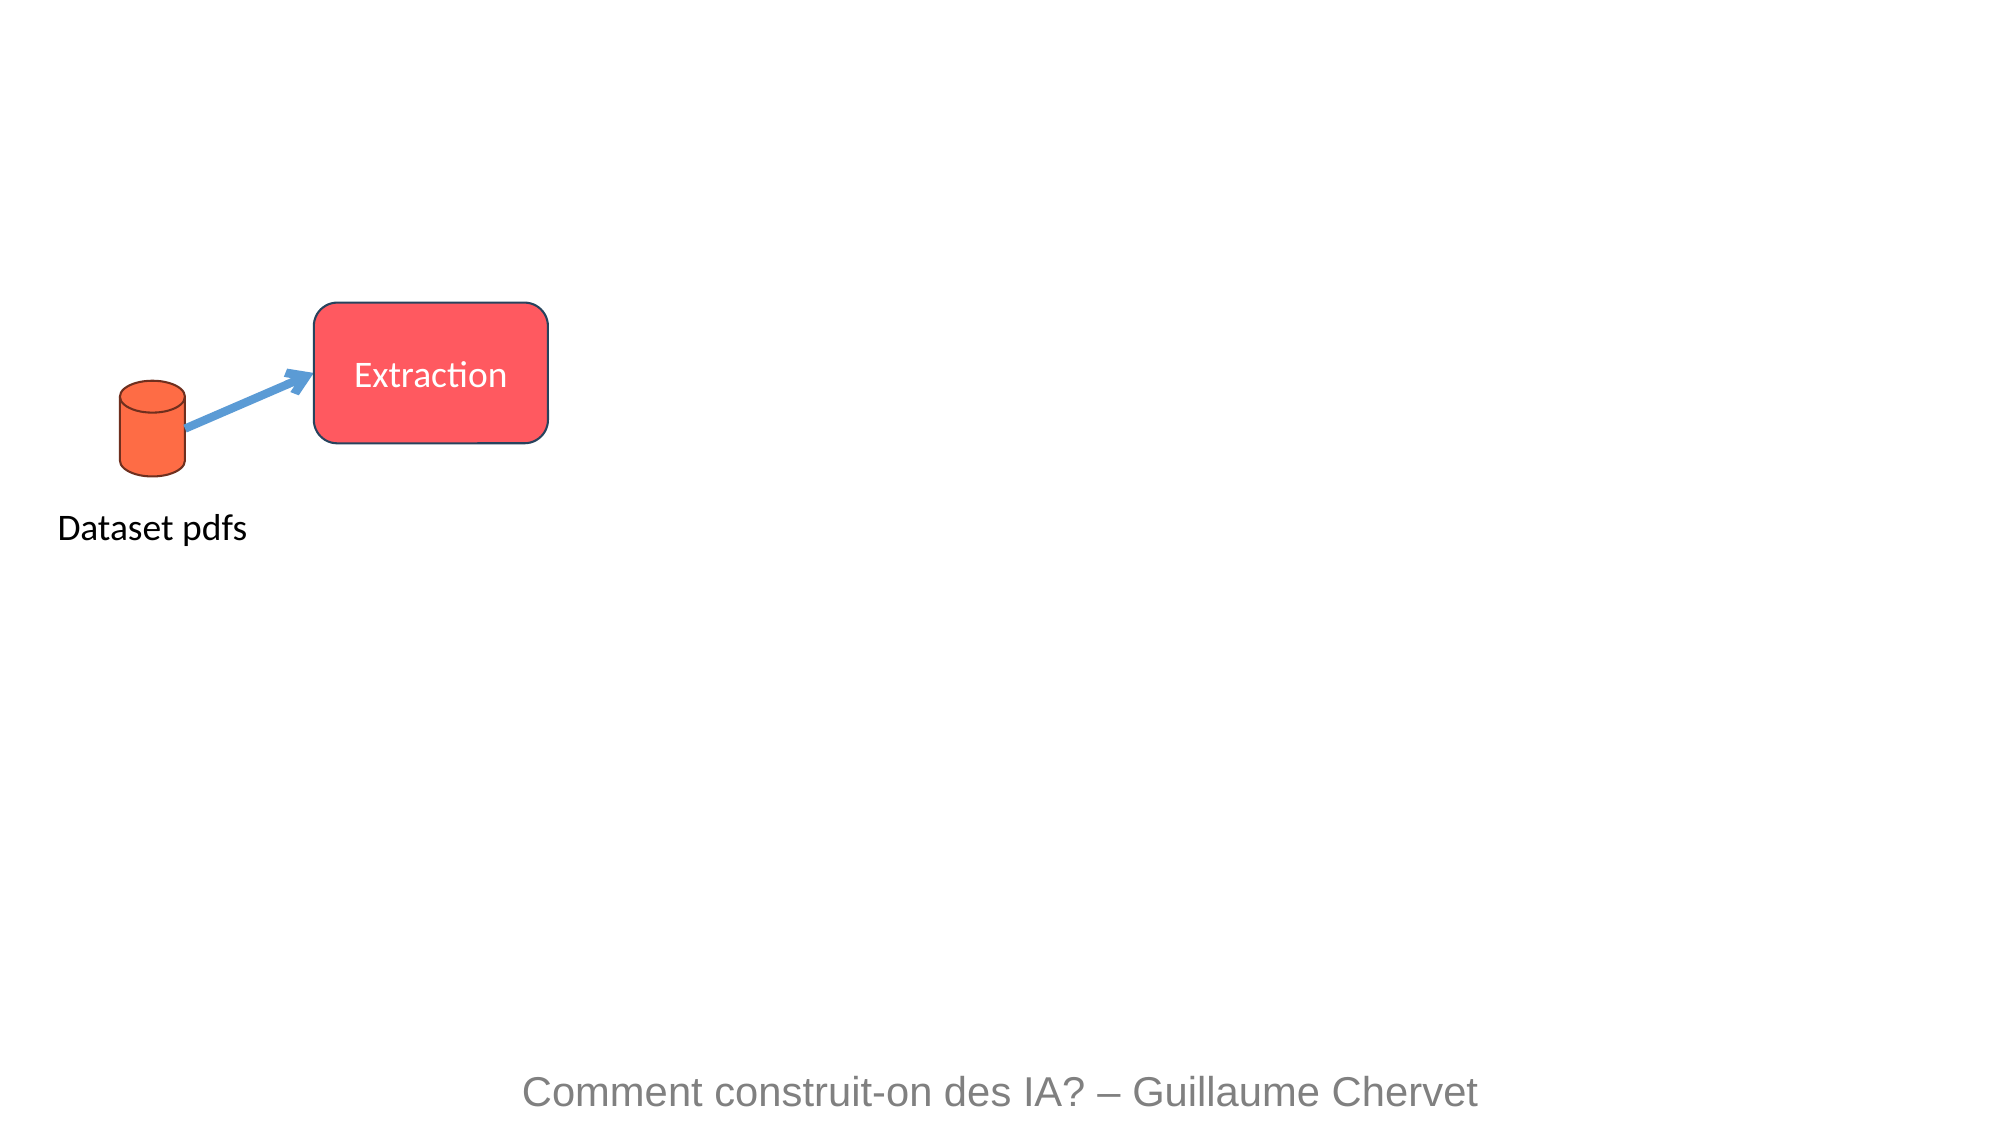

#
Extraction

Dataset pdfs

Comment construit-on des IA? – Guillaume Chervet